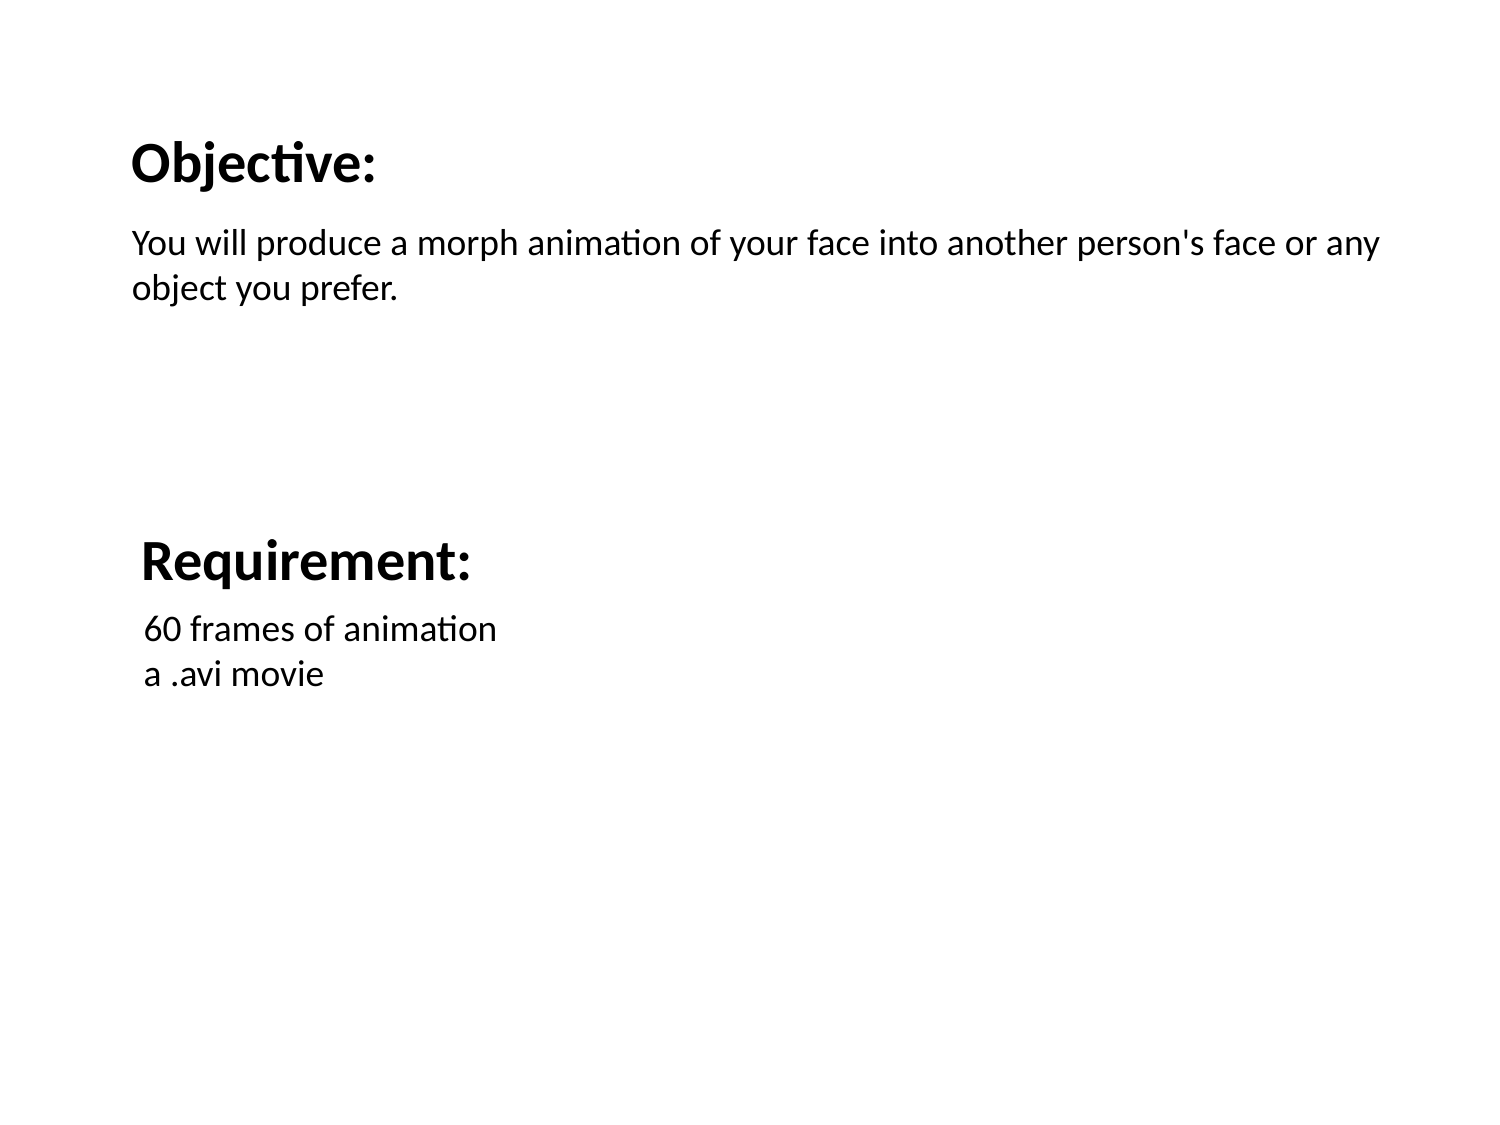

Objective:
You will produce a morph animation of your face into another person's face or any object you prefer.
Requirement:
60 frames of animation
a .avi movie